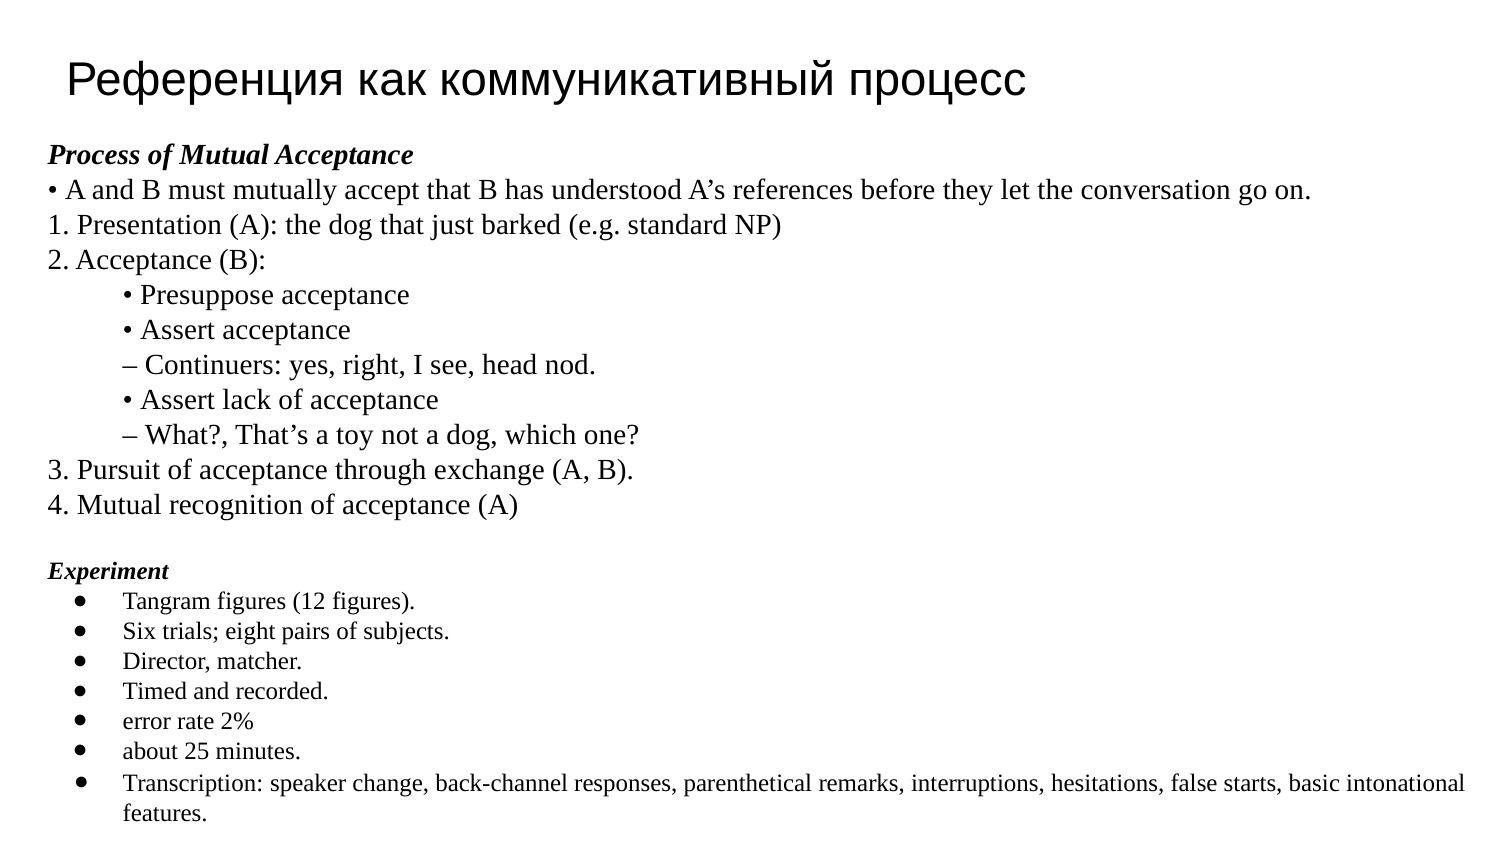

# Референция как коммуникативный процесс

Process of Mutual Acceptance
• A and B must mutually accept that B has understood A’s references before they let the conversation go on.
1. Presentation (A): the dog that just barked (e.g. standard NP)
2. Acceptance (B):
• Presuppose acceptance
• Assert acceptance
– Continuers: yes, right, I see, head nod.
• Assert lack of acceptance
– What?, That’s a toy not a dog, which one?
3. Pursuit of acceptance through exchange (A, B).
4. Mutual recognition of acceptance (A)

Experiment
Tangram figures (12 figures).
Six trials; eight pairs of subjects.
Director, matcher.
Timed and recorded.
error rate 2%
about 25 minutes.
Transcription: speaker change, back-channel responses, parenthetical remarks, interruptions, hesitations, false starts, basic intonational features.